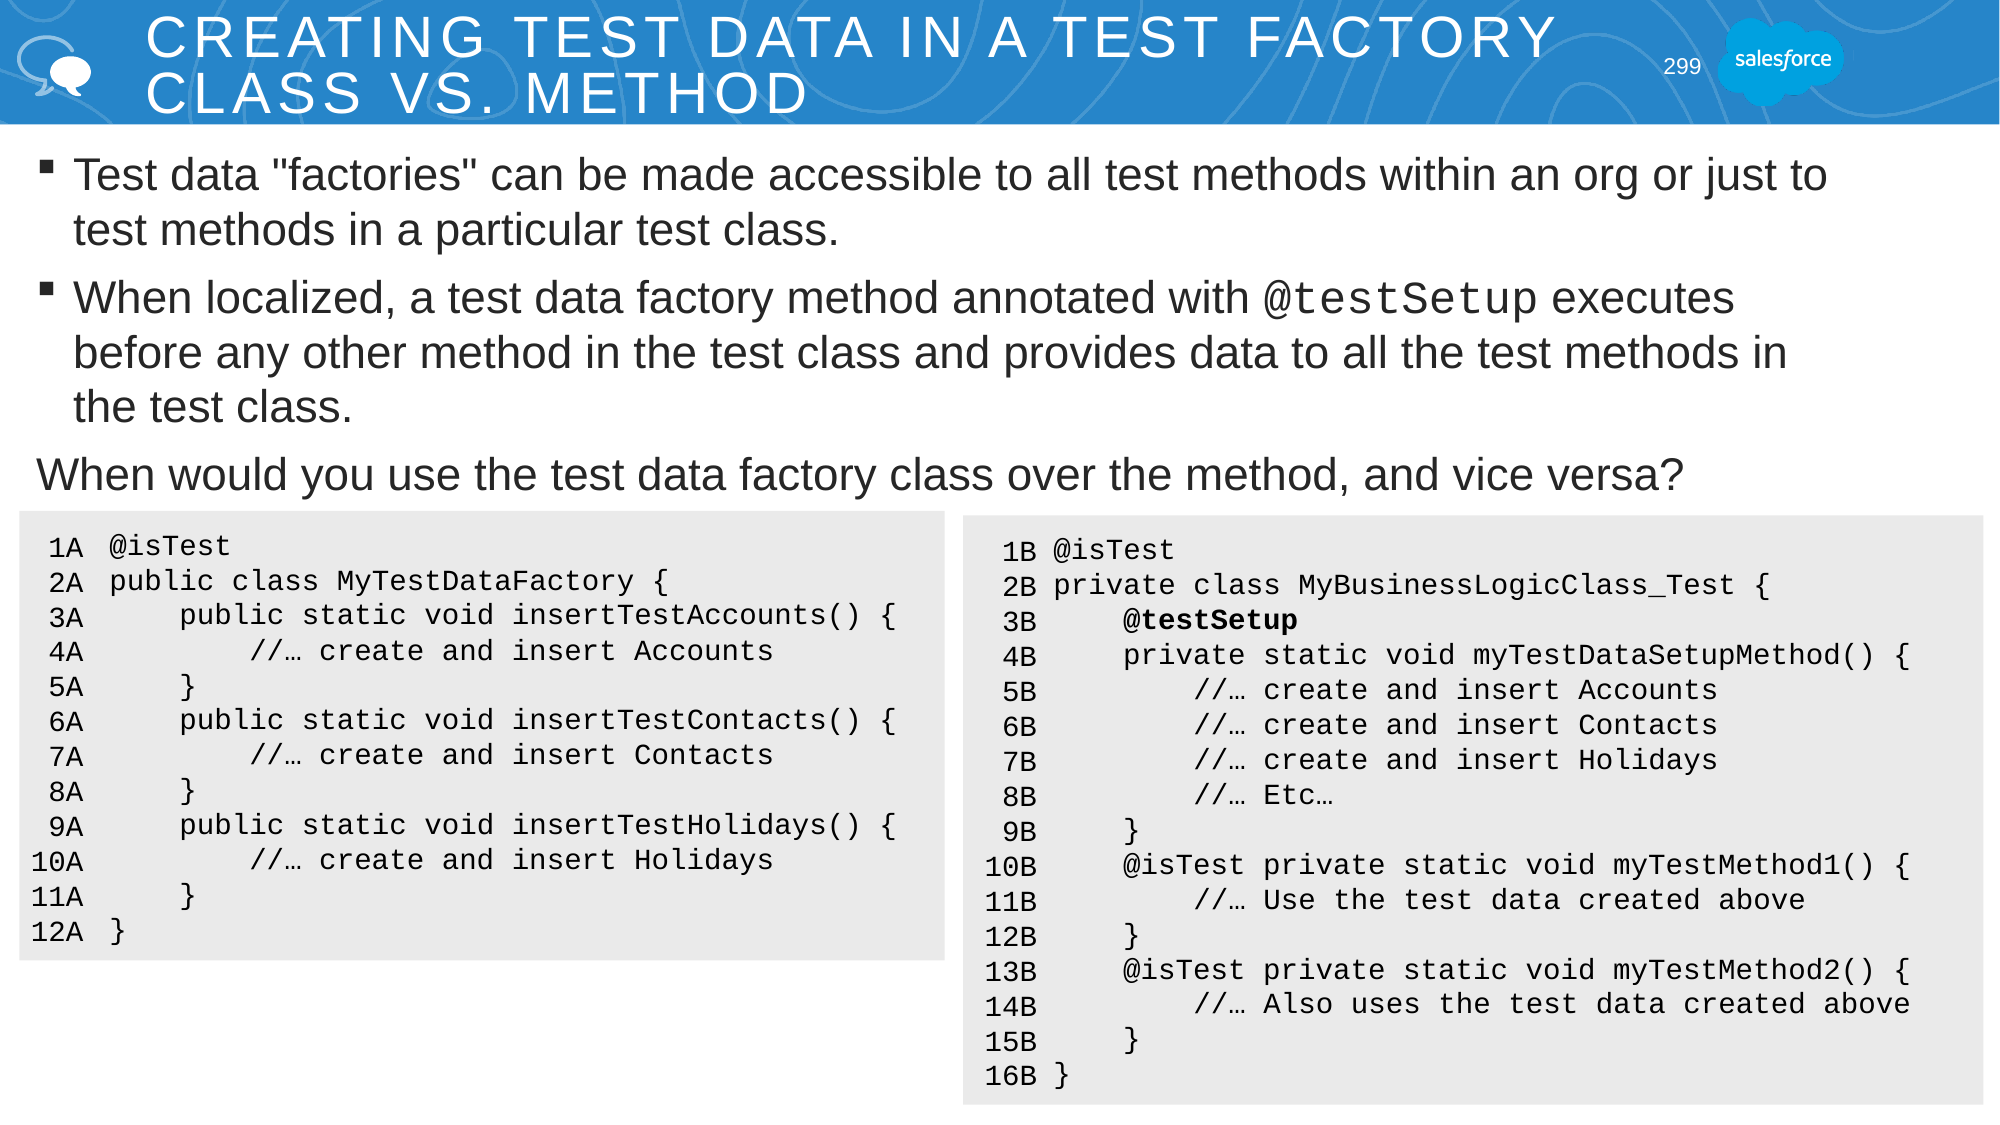

# Creating Test Data in a Test Factory Class vs. Method
299
Test data "factories" can be made accessible to all test methods within an org or just to test methods in a particular test class.
When localized, a test data factory method annotated with @testSetup executes before any other method in the test class and provides data to all the test methods in the test class.
When would you use the test data factory class over the method, and vice versa?
@isTest
public class MyTestDataFactory {
    public static void insertTestAccounts() {
        //… create and insert Accounts
    }
    public static void insertTestContacts() {
        //… create and insert Contacts
    }
    public static void insertTestHolidays() {
        //… create and insert Holidays
    }
}
1A
2A
3A
4A
5A
6A
7A
8A
9A
10A
11A
12A
@isTest
private class MyBusinessLogicClass_Test {
    @testSetup
    private static void myTestDataSetupMethod() {
        //… create and insert Accounts
        //… create and insert Contacts
        //… create and insert Holidays
        //… Etc…
    }
    @isTest private static void myTestMethod1() {
        //… Use the test data created above
    }
    @isTest private static void myTestMethod2() {
        //… Also uses the test data created above
    }
}
1B
2B
3B
4B
5B
6B
7B
8B
9B
10B
11B
12B
13B
14B
15B
16B